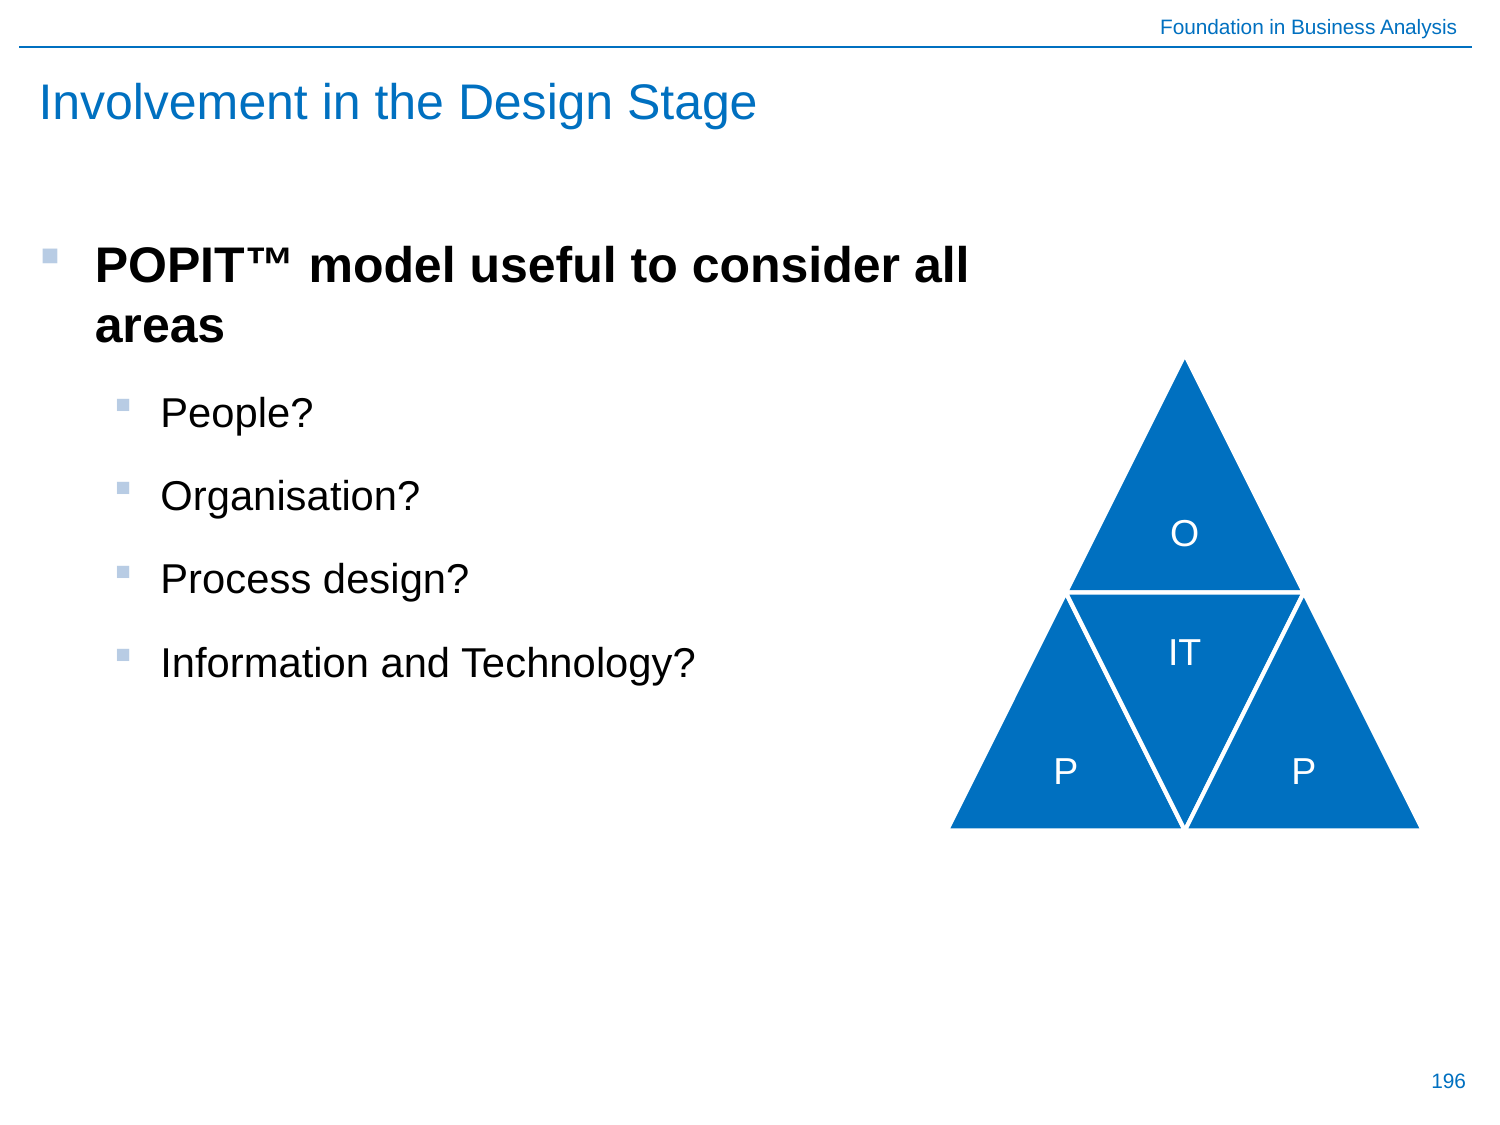

# Involvement in the Design Stage

POPIT™ model useful to consider all areas
People?
Organisation?
Process design?
Information and Technology?
O
P
IT
P